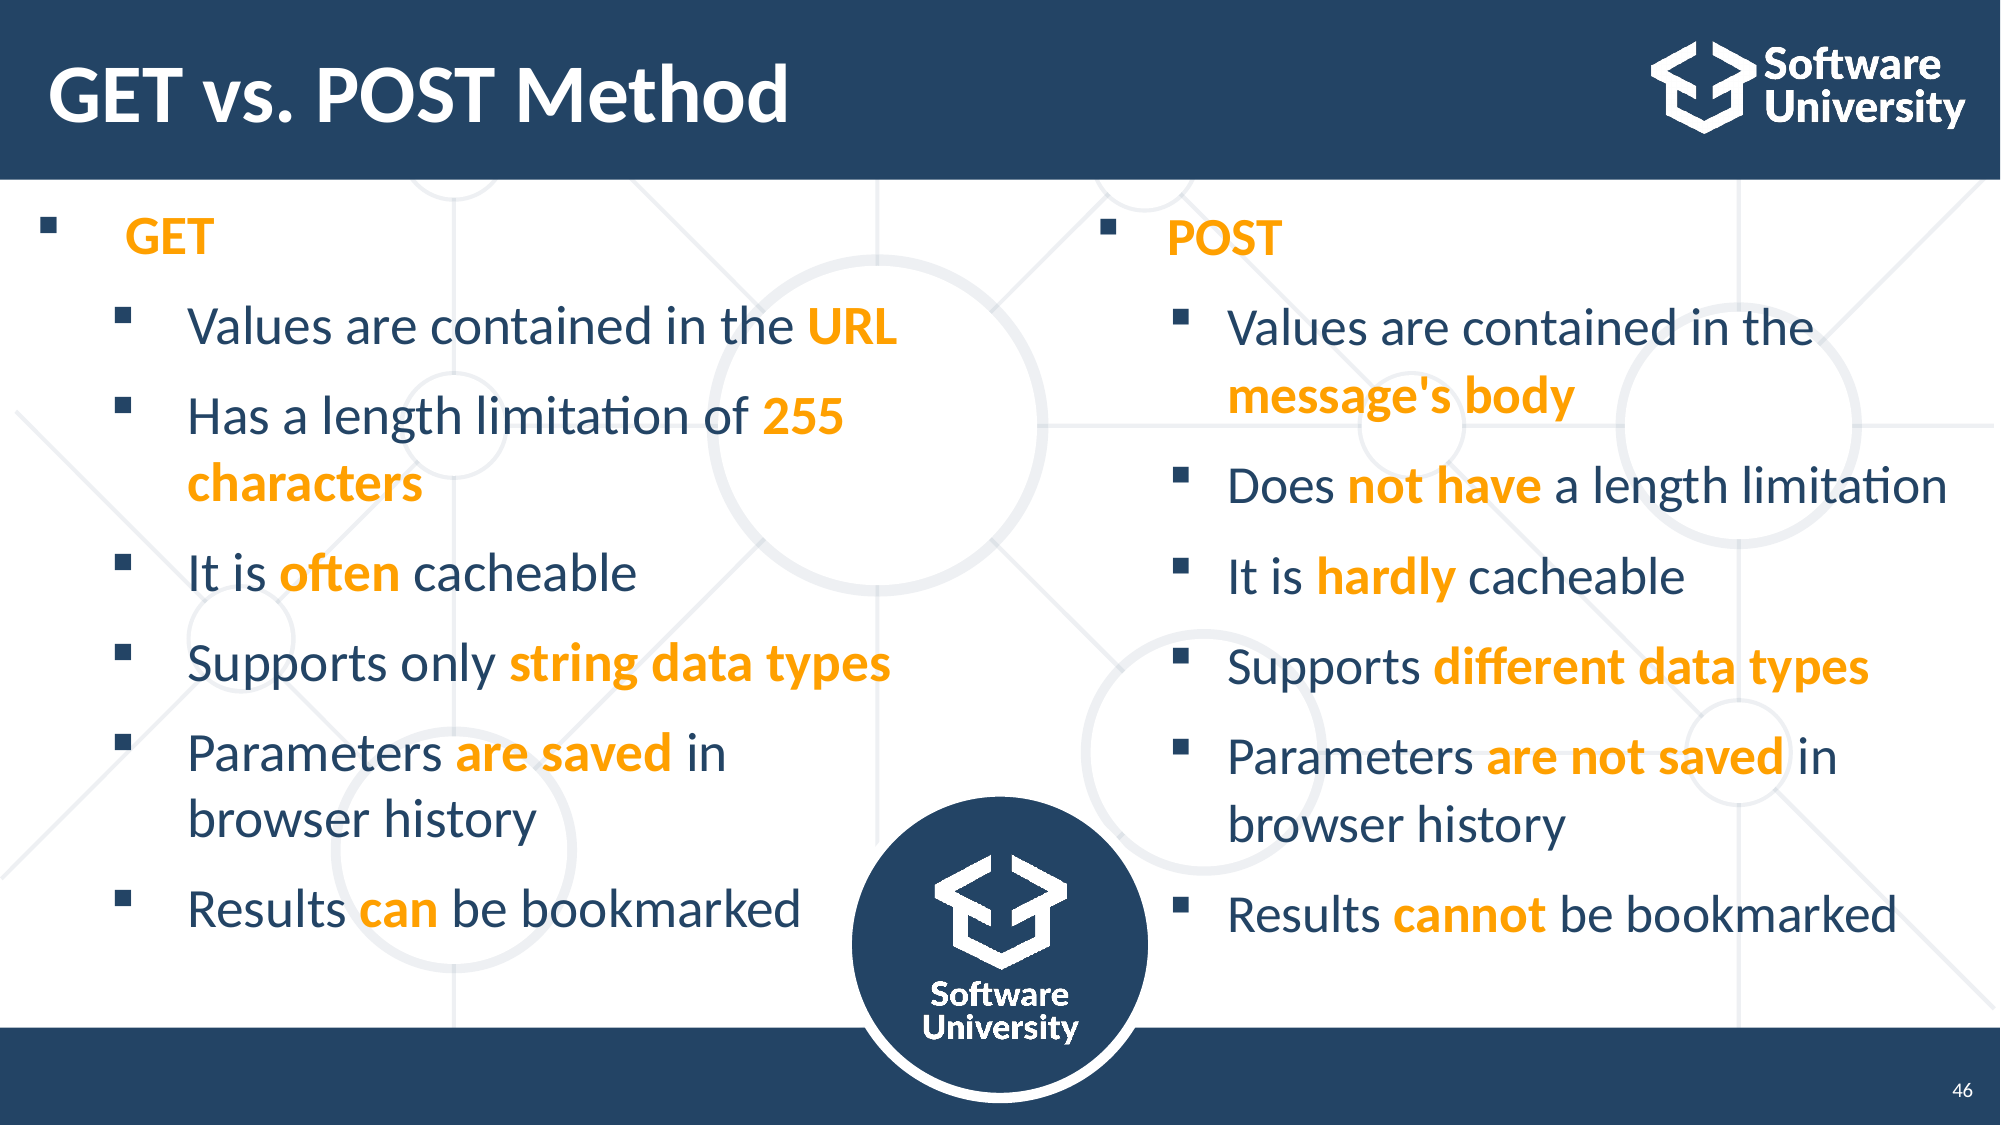

# GET vs. POST Method
 POST
Values are contained in the message's body
Does not have a length limitation
It is hardly cacheable
Supports different data types
Parameters are not saved in  browser history
Results cannot be bookmarked
 GET
Values are contained in the URL
Has a length limitation of 255 characters
It is often cacheable
Supports only string data types
Parameters are saved in browser history
Results can be bookmarked

46